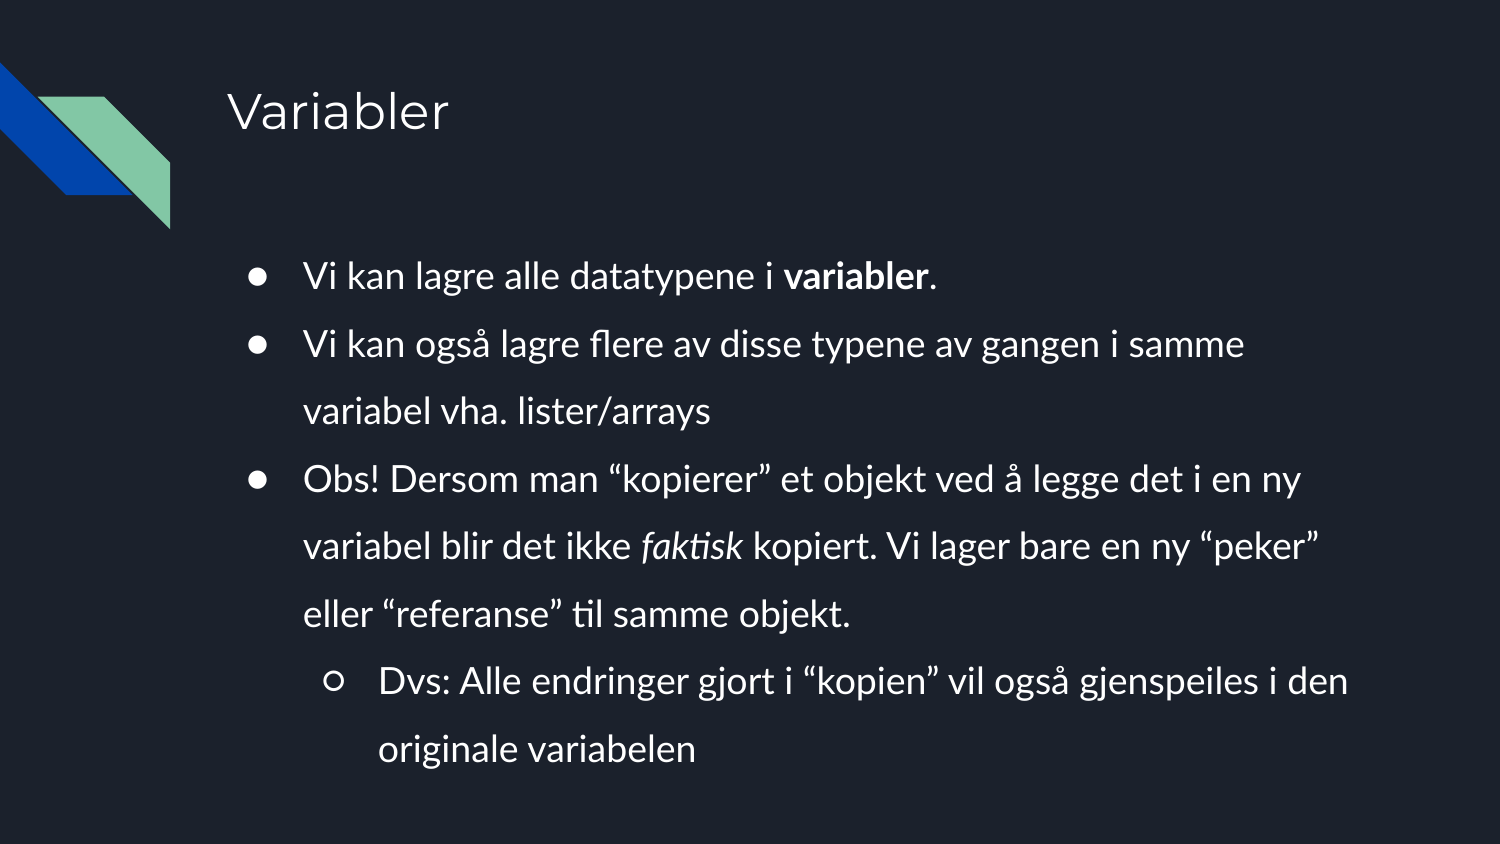

# Variabler
Vi kan lagre alle datatypene i variabler.
Vi kan også lagre flere av disse typene av gangen i samme variabel vha. lister/arrays
Obs! Dersom man “kopierer” et objekt ved å legge det i en ny variabel blir det ikke faktisk kopiert. Vi lager bare en ny “peker” eller “referanse” til samme objekt.
Dvs: Alle endringer gjort i “kopien” vil også gjenspeiles i den originale variabelen